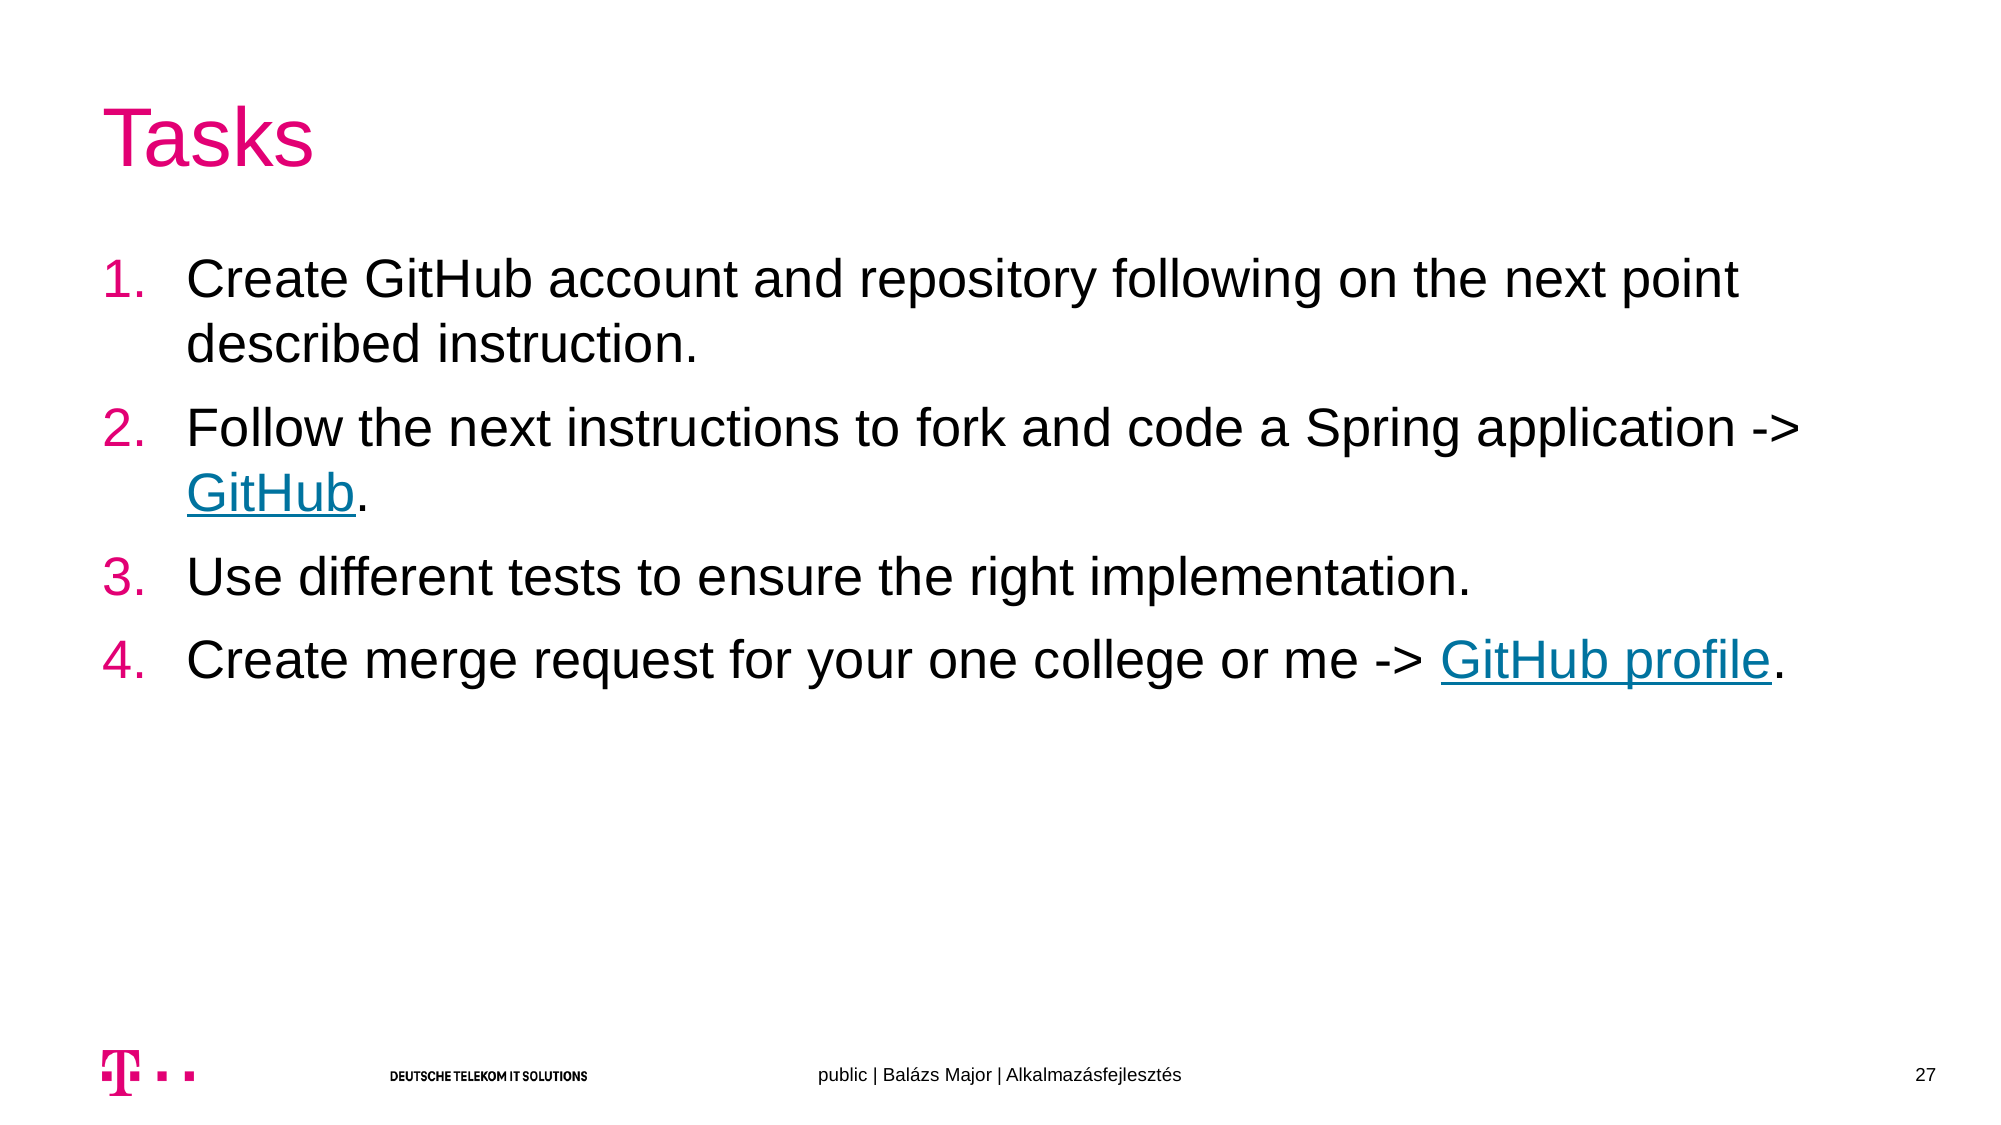

# Tasks
Create GitHub account and repository following on the next point described instruction.
Follow the next instructions to fork and code a Spring application -> GitHub.
Use different tests to ensure the right implementation.
Create merge request for your one college or me -> GitHub profile.
public | Balázs Major | Alkalmazásfejlesztés
27